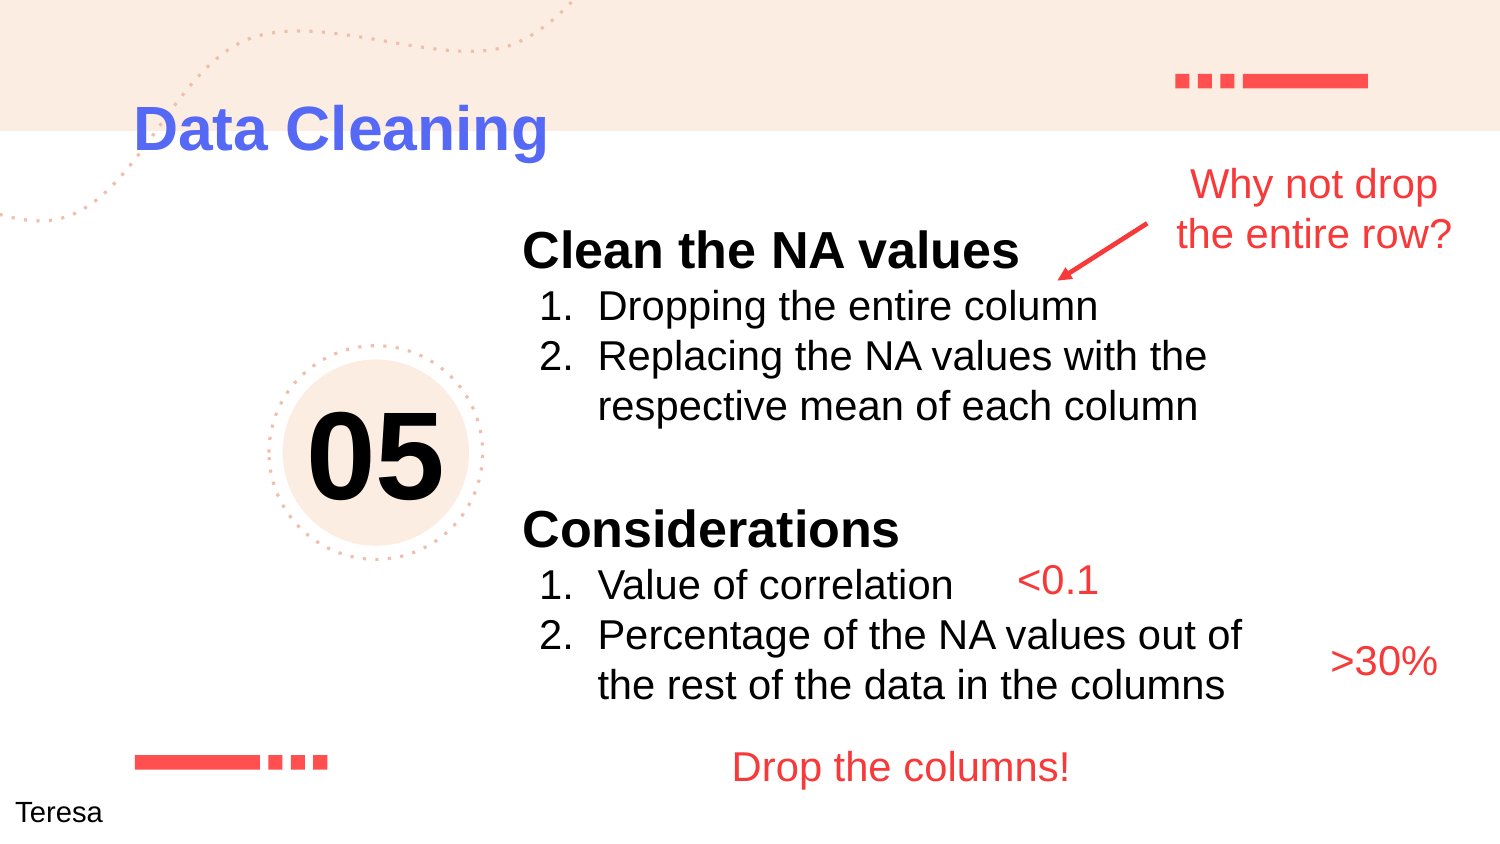

# Data Cleaning
Why not drop the entire row?
Clean the NA values
Dropping the entire column
Replacing the NA values with the respective mean of each column

05
Considerations
Value of correlation
Percentage of the NA values out of the rest of the data in the columns
<0.1
>30%
Drop the columns!
Teresa